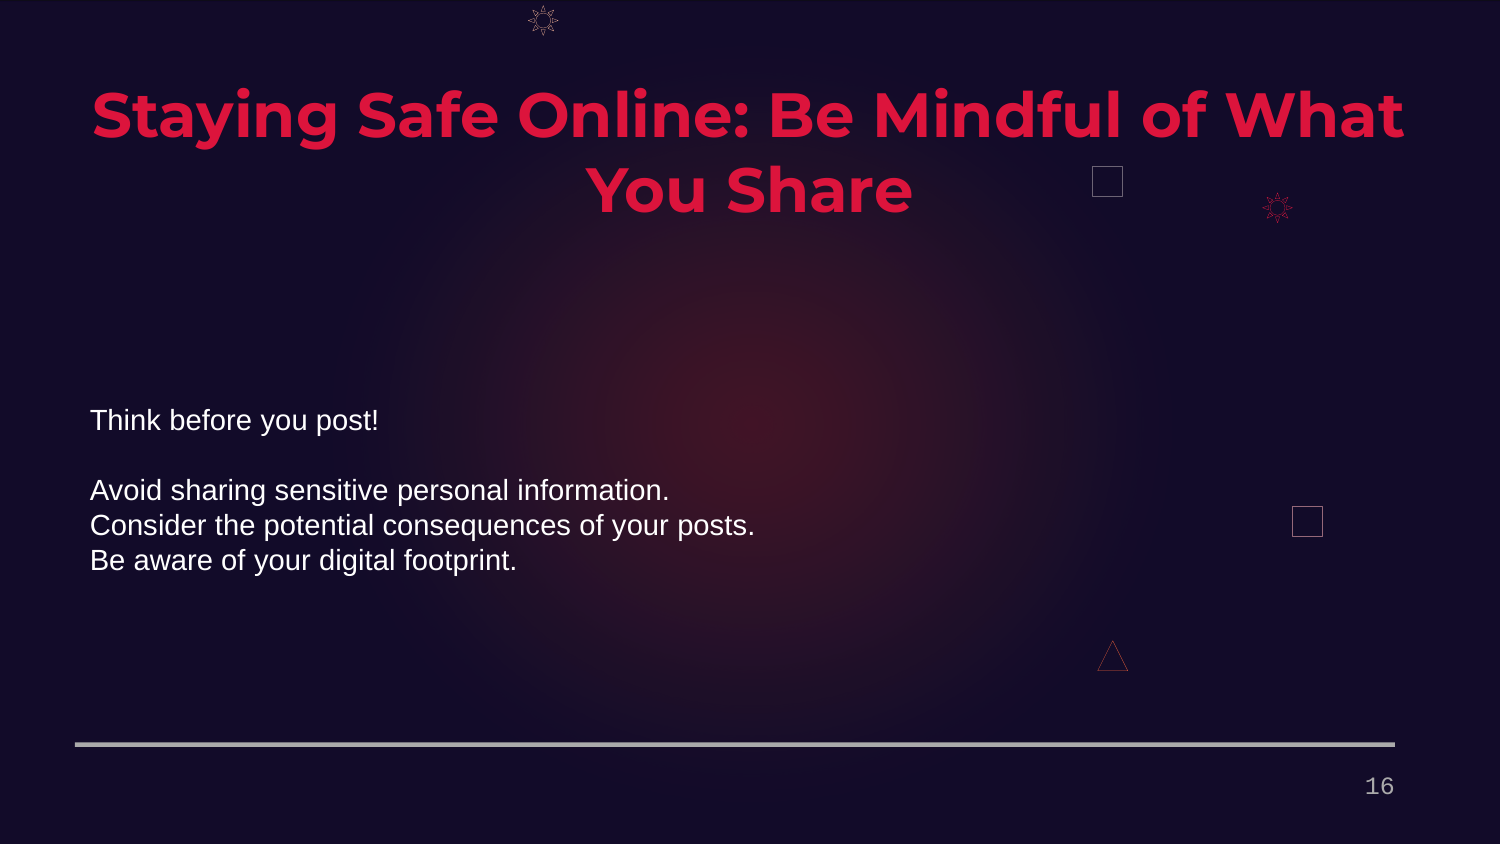

Staying Safe Online: Be Mindful of What You Share

Think before you post!

Avoid sharing sensitive personal information.
Consider the potential consequences of your posts.
Be aware of your digital footprint.

16